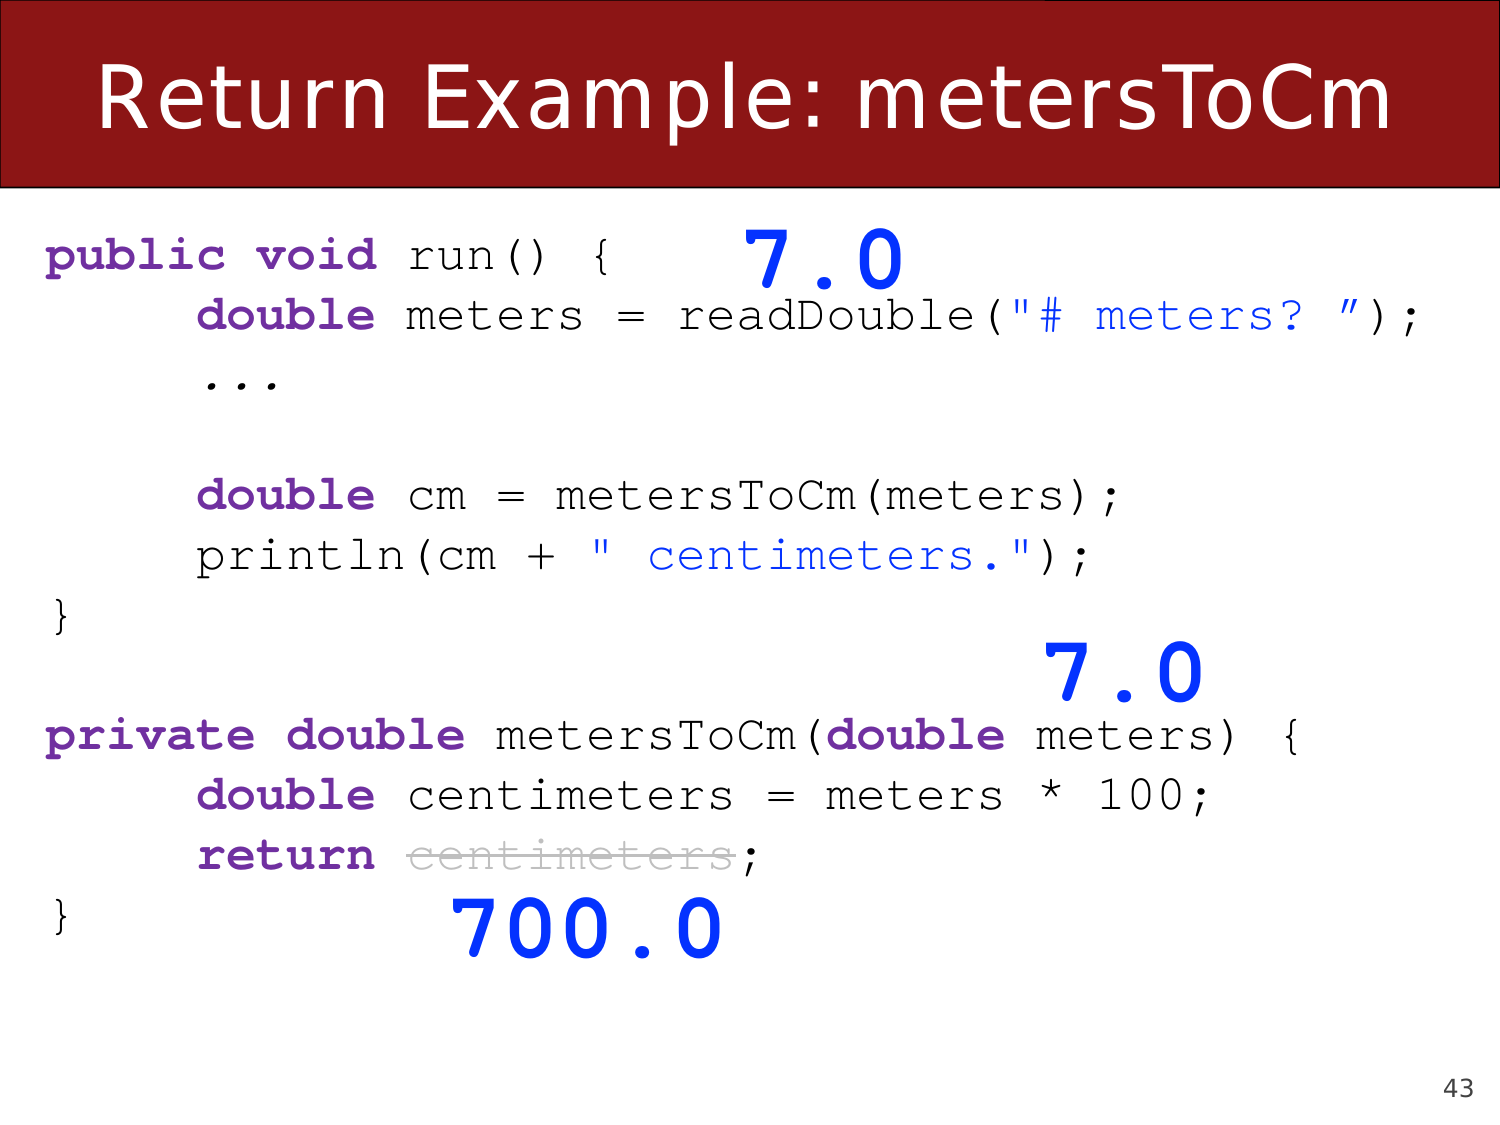

# Return Example: metersToCm
7.0
public void run() {
	double meters = readDouble("# meters? ”);
	...

	double cm = metersToCm(meters);
	println(cm + " centimeters.");
}

private double metersToCm(double meters) {
	double centimeters = meters * 100;
	return centimeters;
}
7.0
700.0